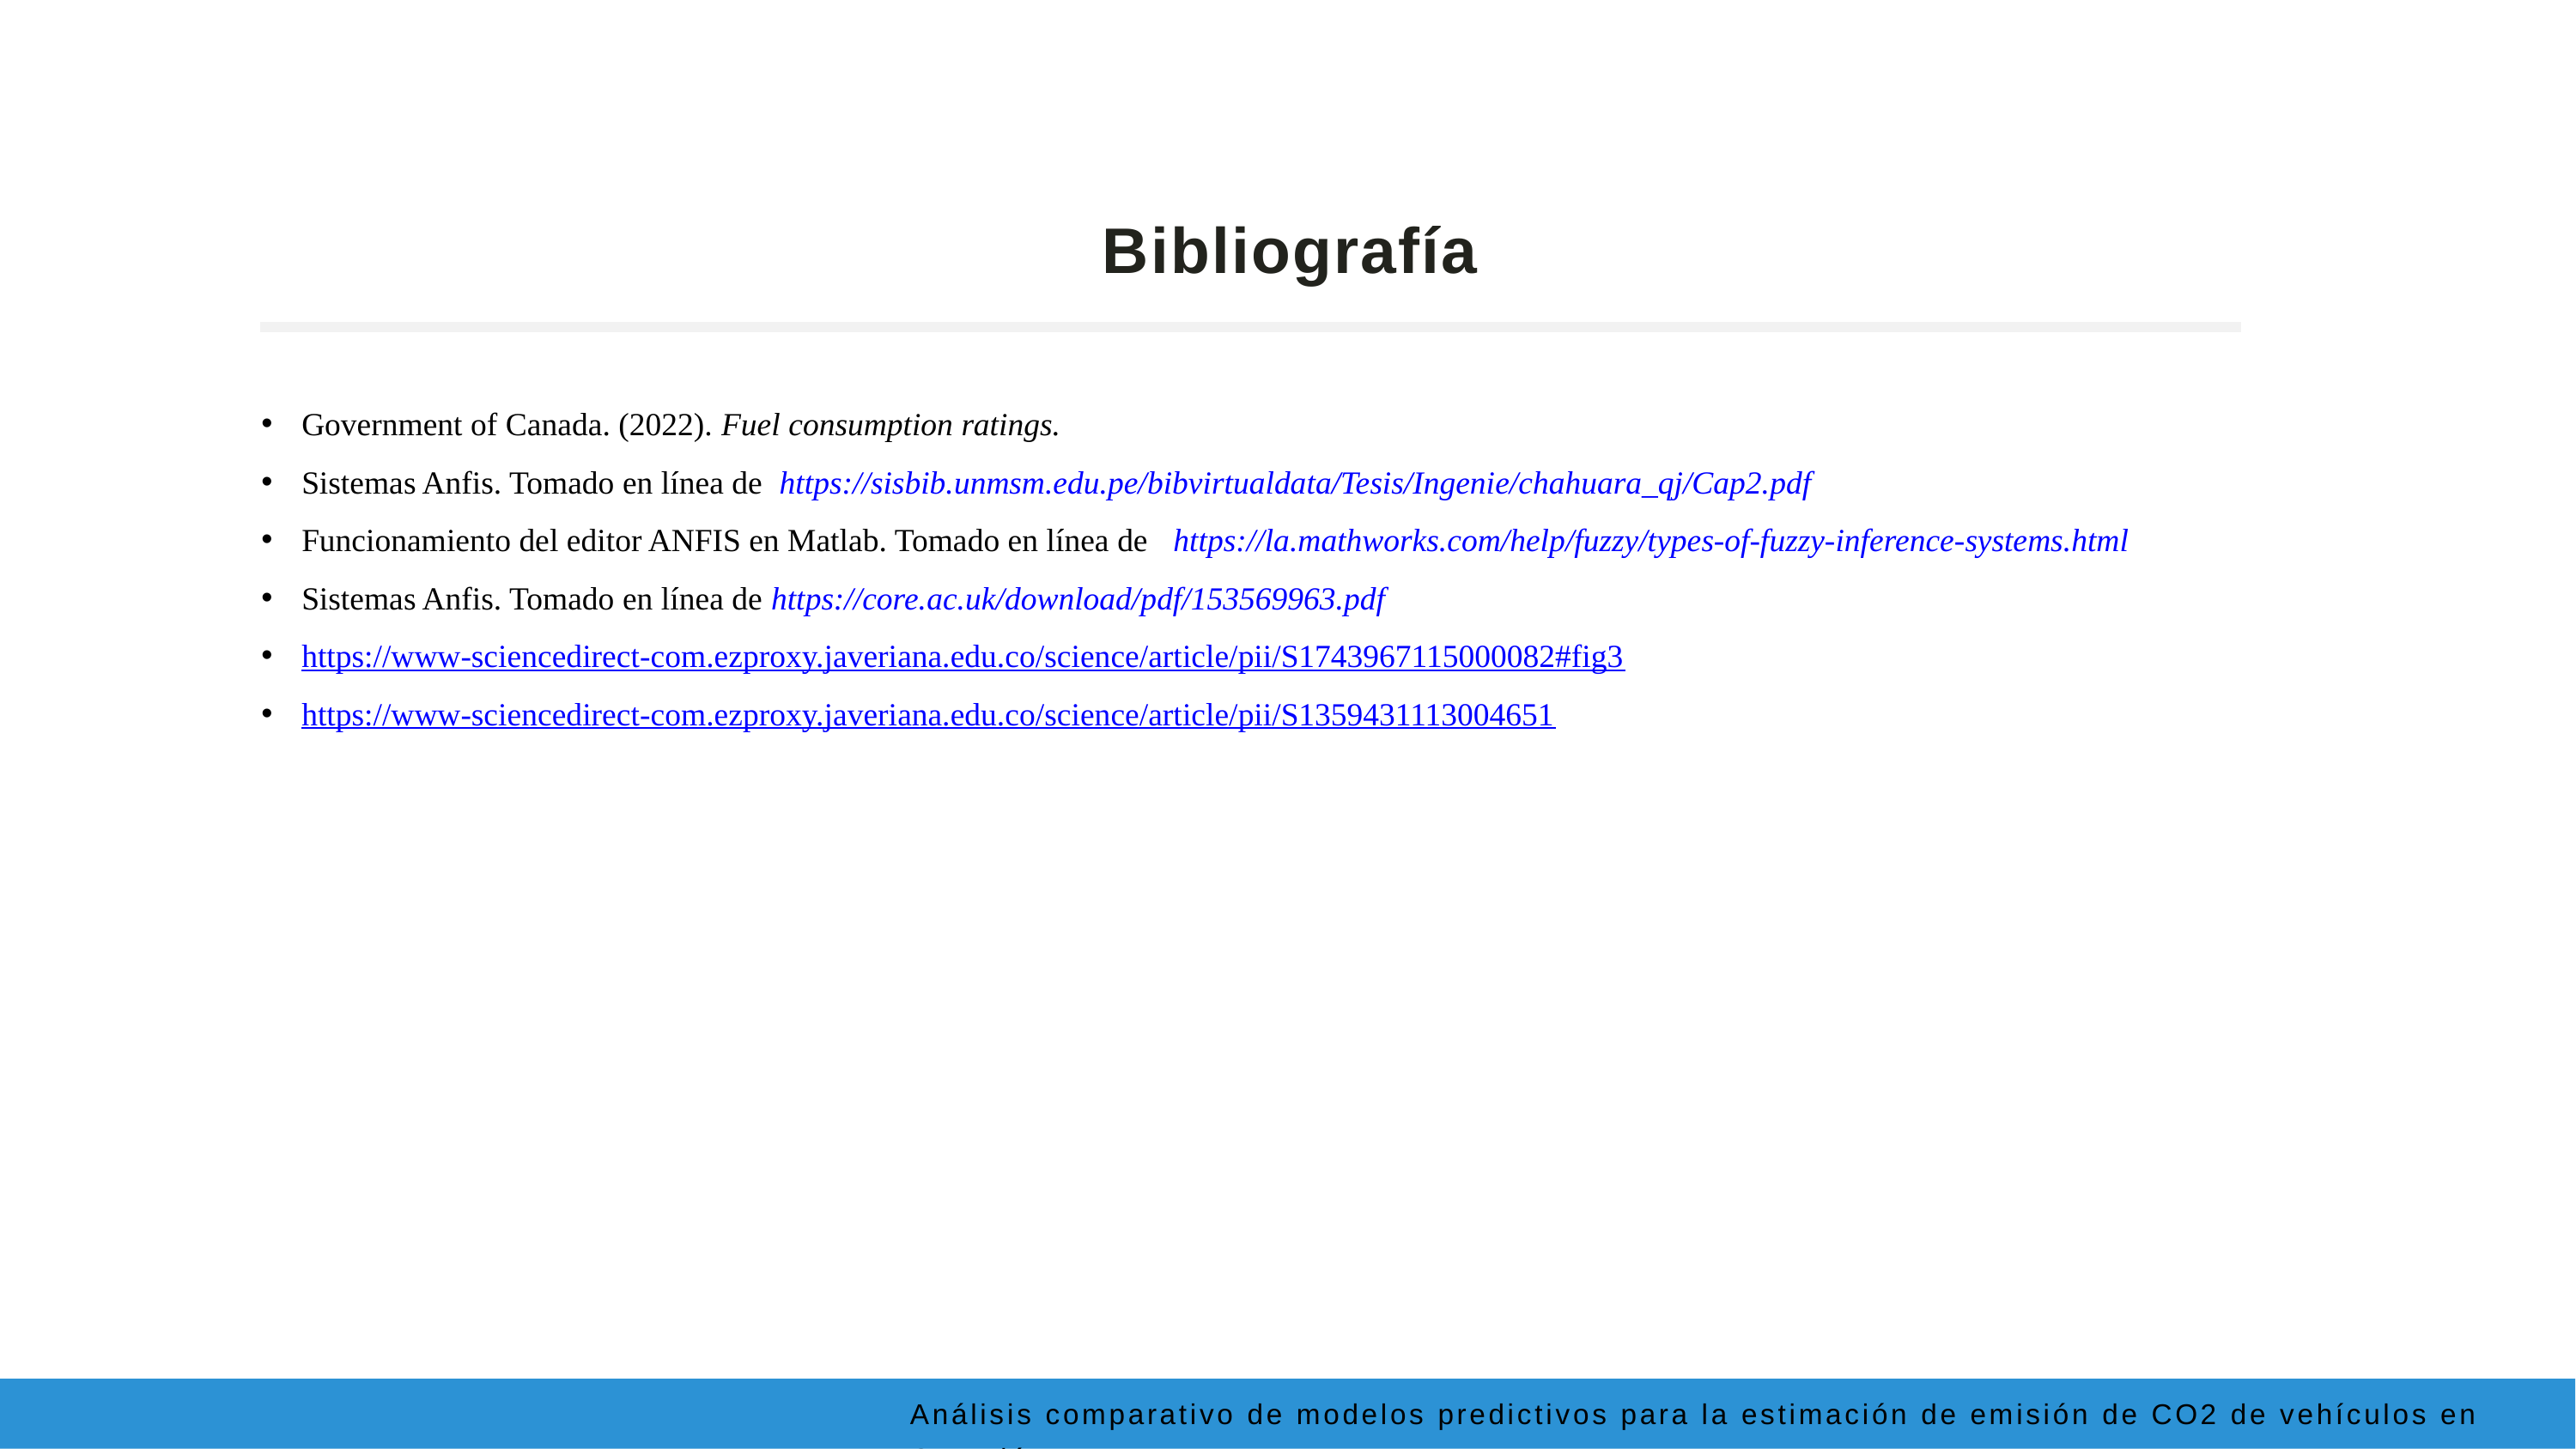

Bibliografía
Government of Canada. (2022). Fuel consumption ratings.
Sistemas Anfis. Tomado en línea de  https://sisbib.unmsm.edu.pe/bibvirtualdata/Tesis/Ingenie/chahuara_qj/Cap2.pdf
Funcionamiento del editor ANFIS en Matlab. Tomado en línea de   https://la.mathworks.com/help/fuzzy/types-of-fuzzy-inference-systems.html
Sistemas Anfis. Tomado en línea de https://core.ac.uk/download/pdf/153569963.pdf
https://www-sciencedirect-com.ezproxy.javeriana.edu.co/science/article/pii/S1743967115000082#fig3
https://www-sciencedirect-com.ezproxy.javeriana.edu.co/science/article/pii/S1359431113004651

Análisis comparativo de modelos predictivos para la estimación de emisión de CO2 de vehículos en Canadá